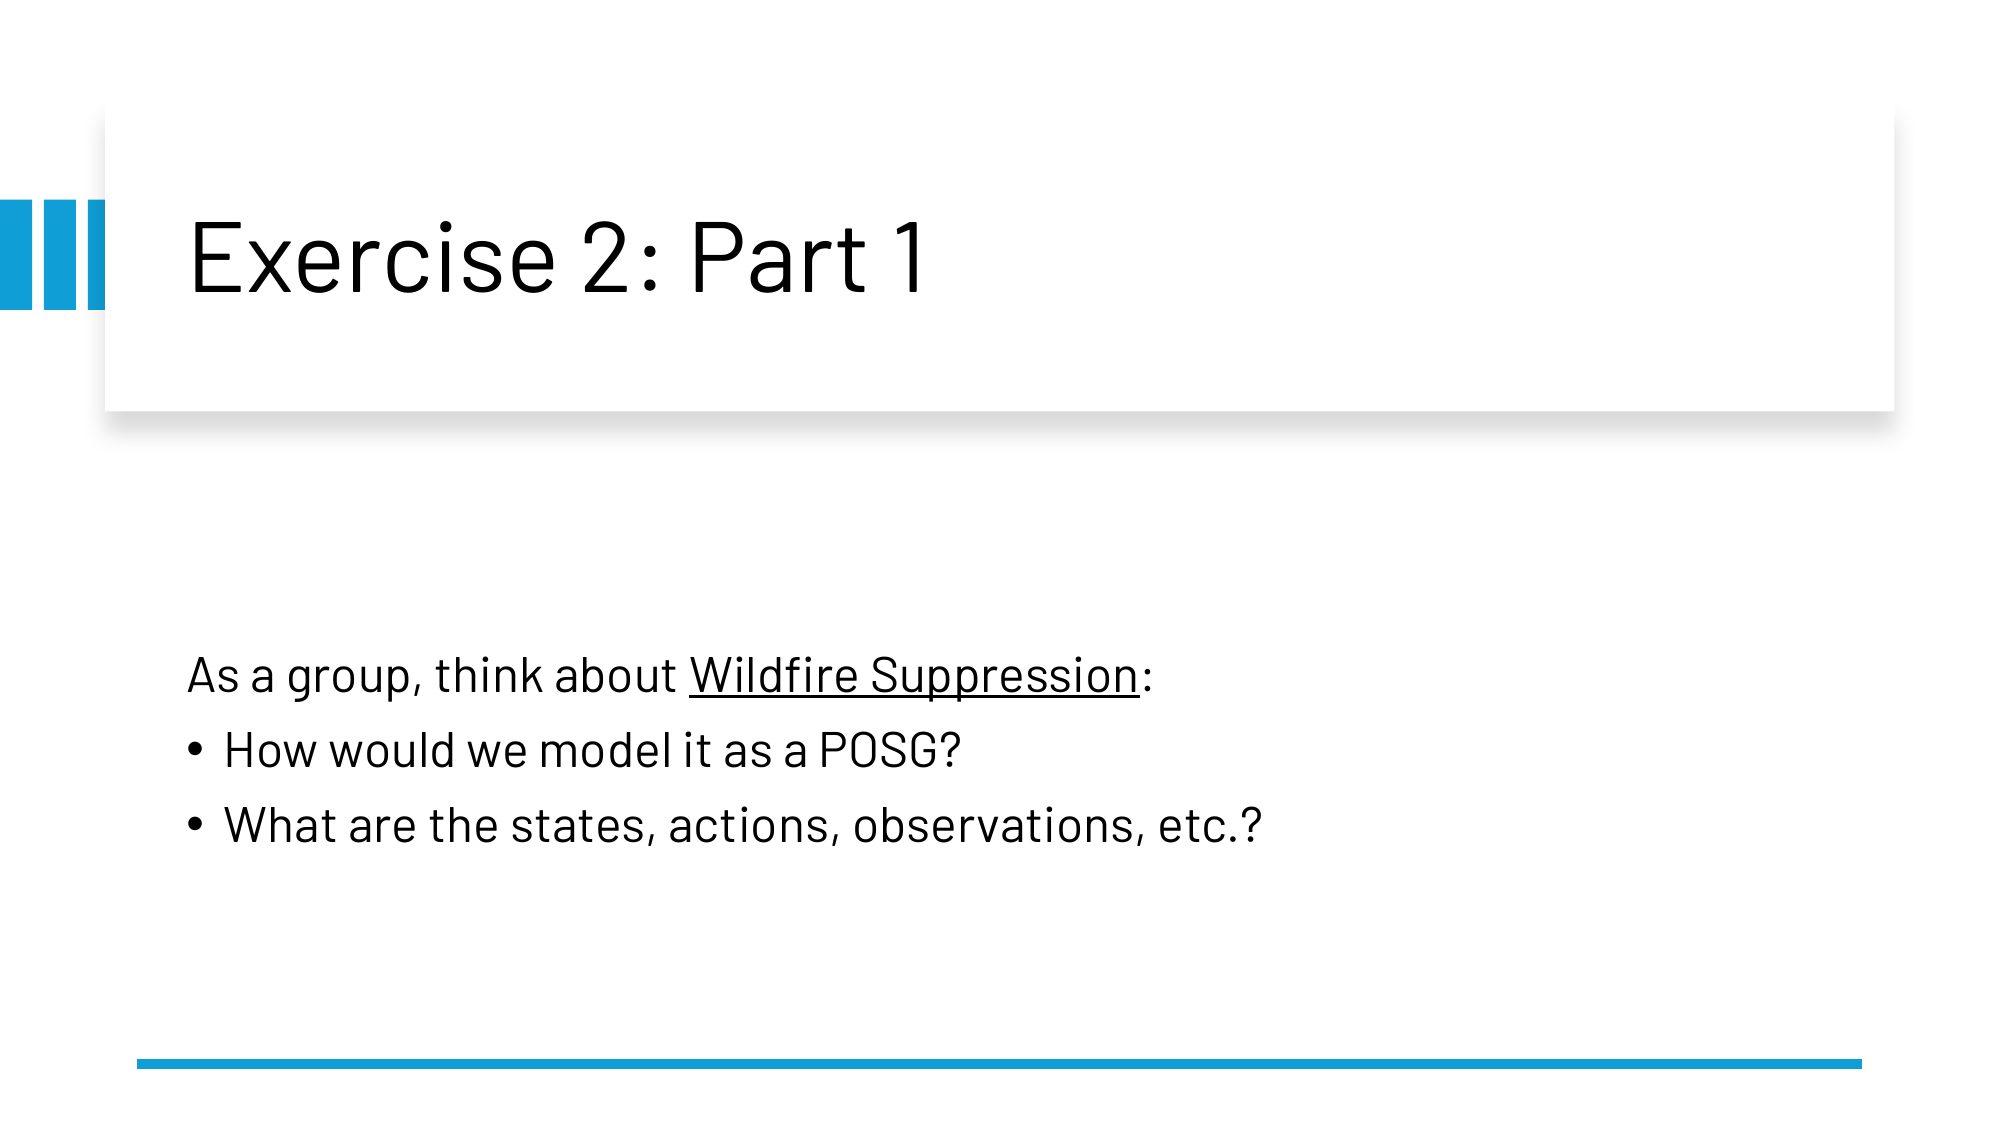

# Exercise 2: Part 1

As a group, think about Wildfire Suppression:
How would we model it as a POSG?
What are the states, actions, observations, etc.?